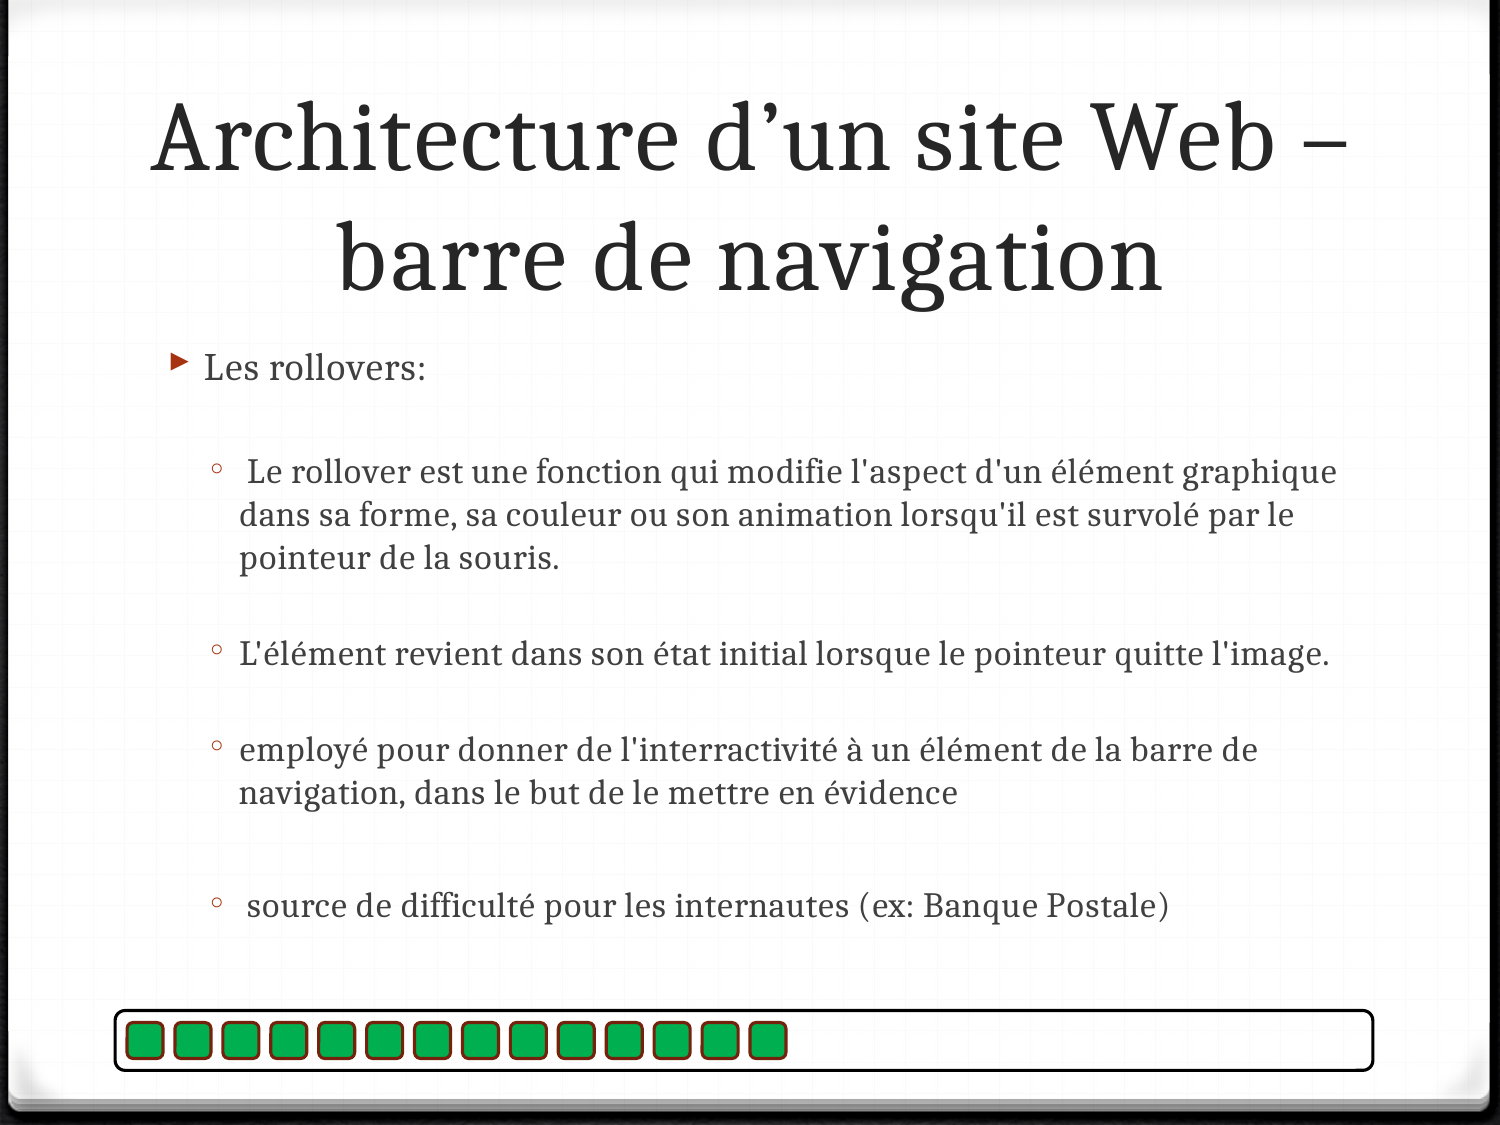

# Architecture d’un site Web – barre de navigation
Les rollovers:

 Le rollover est une fonction qui modifie l'aspect d'un élément graphique dans sa forme, sa couleur ou son animation lorsqu'il est survolé par le pointeur de la souris.

L'élément revient dans son état initial lorsque le pointeur quitte l'image.

employé pour donner de l'interractivité à un élément de la barre de navigation, dans le but de le mettre en évidence

 source de difficulté pour les internautes (ex: Banque Postale)